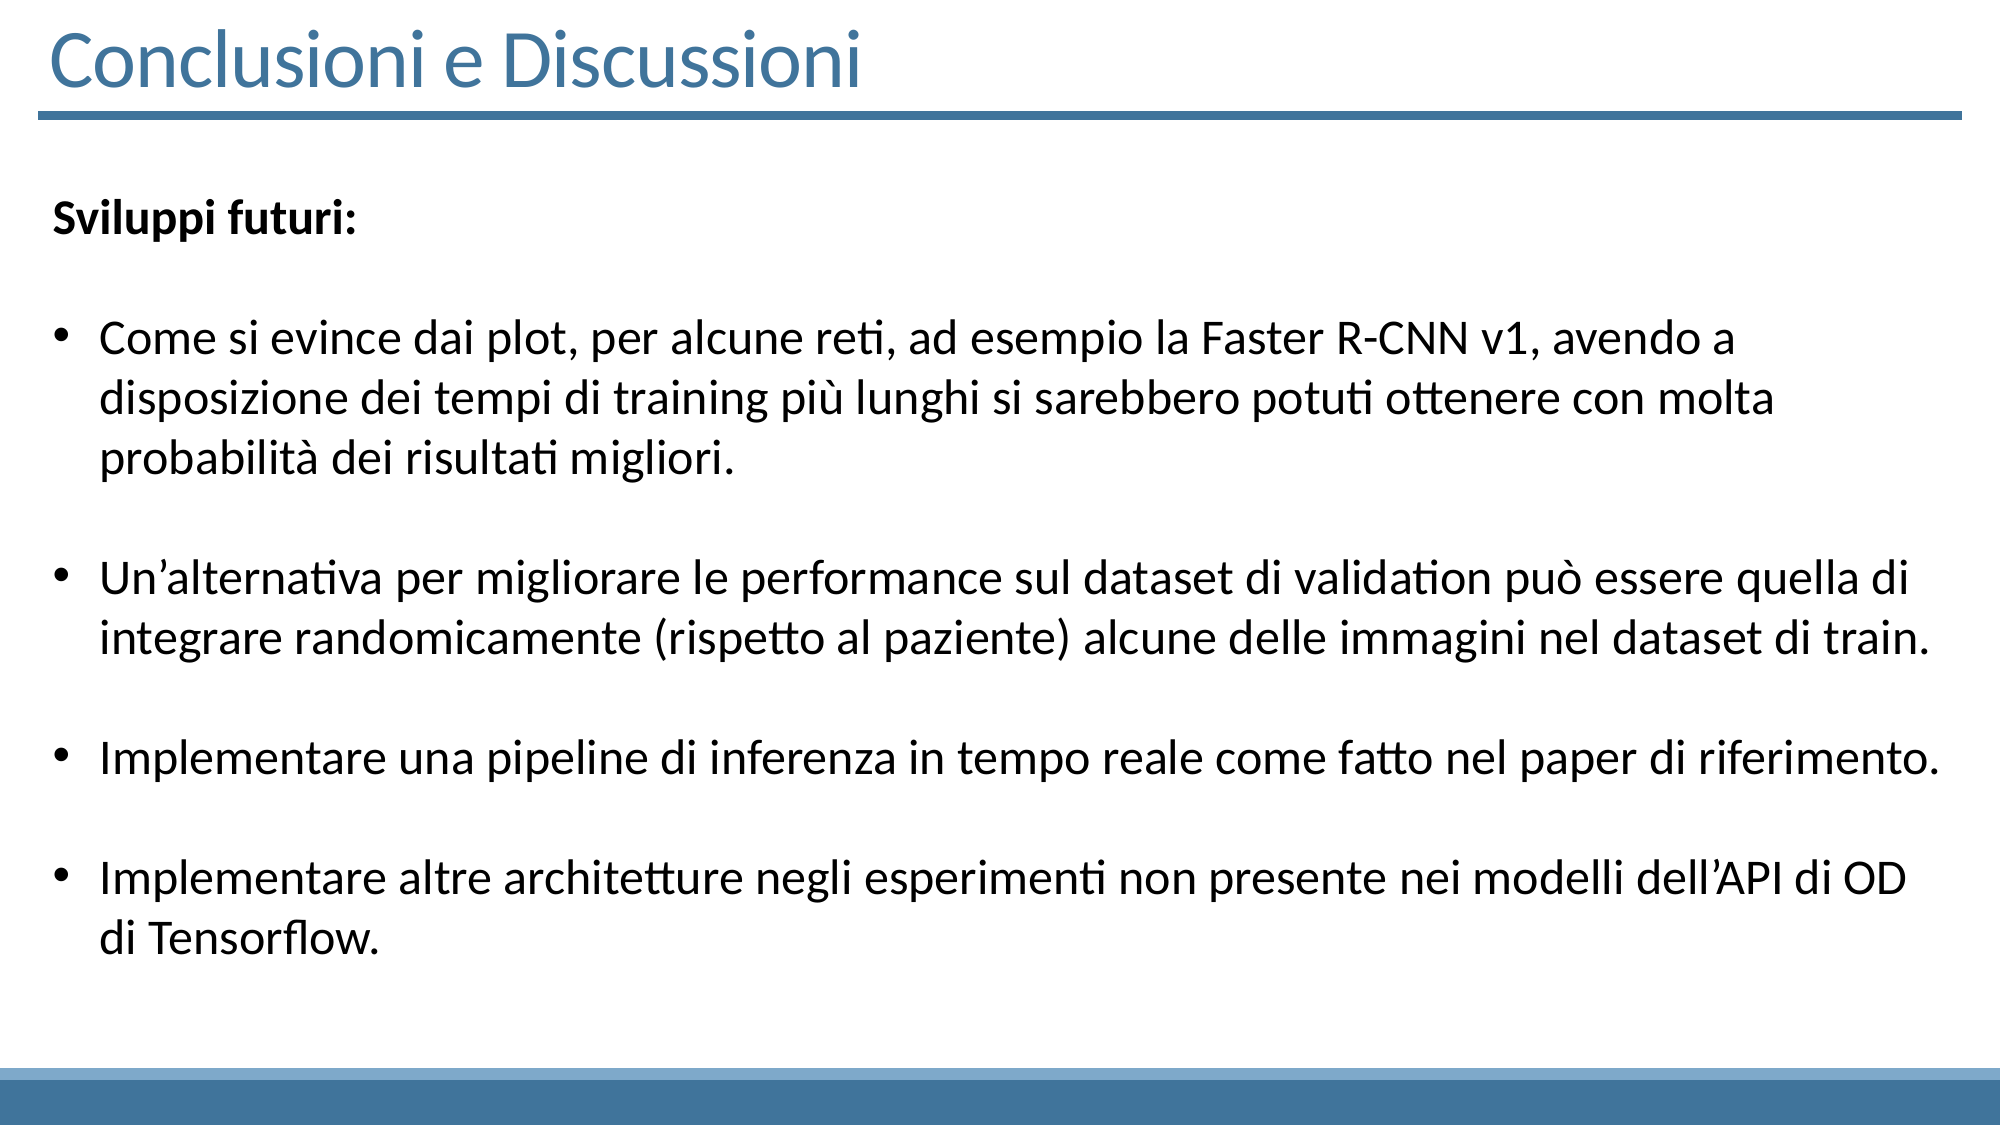

Conclusioni e Discussioni
Sviluppi futuri:

Come si evince dai plot, per alcune reti, ad esempio la Faster R-CNN v1, avendo a disposizione dei tempi di training più lunghi si sarebbero potuti ottenere con molta probabilità dei risultati migliori.

Un’alternativa per migliorare le performance sul dataset di validation può essere quella di integrare randomicamente (rispetto al paziente) alcune delle immagini nel dataset di train.

Implementare una pipeline di inferenza in tempo reale come fatto nel paper di riferimento.

Implementare altre architetture negli esperimenti non presente nei modelli dell’API di OD di Tensorflow.